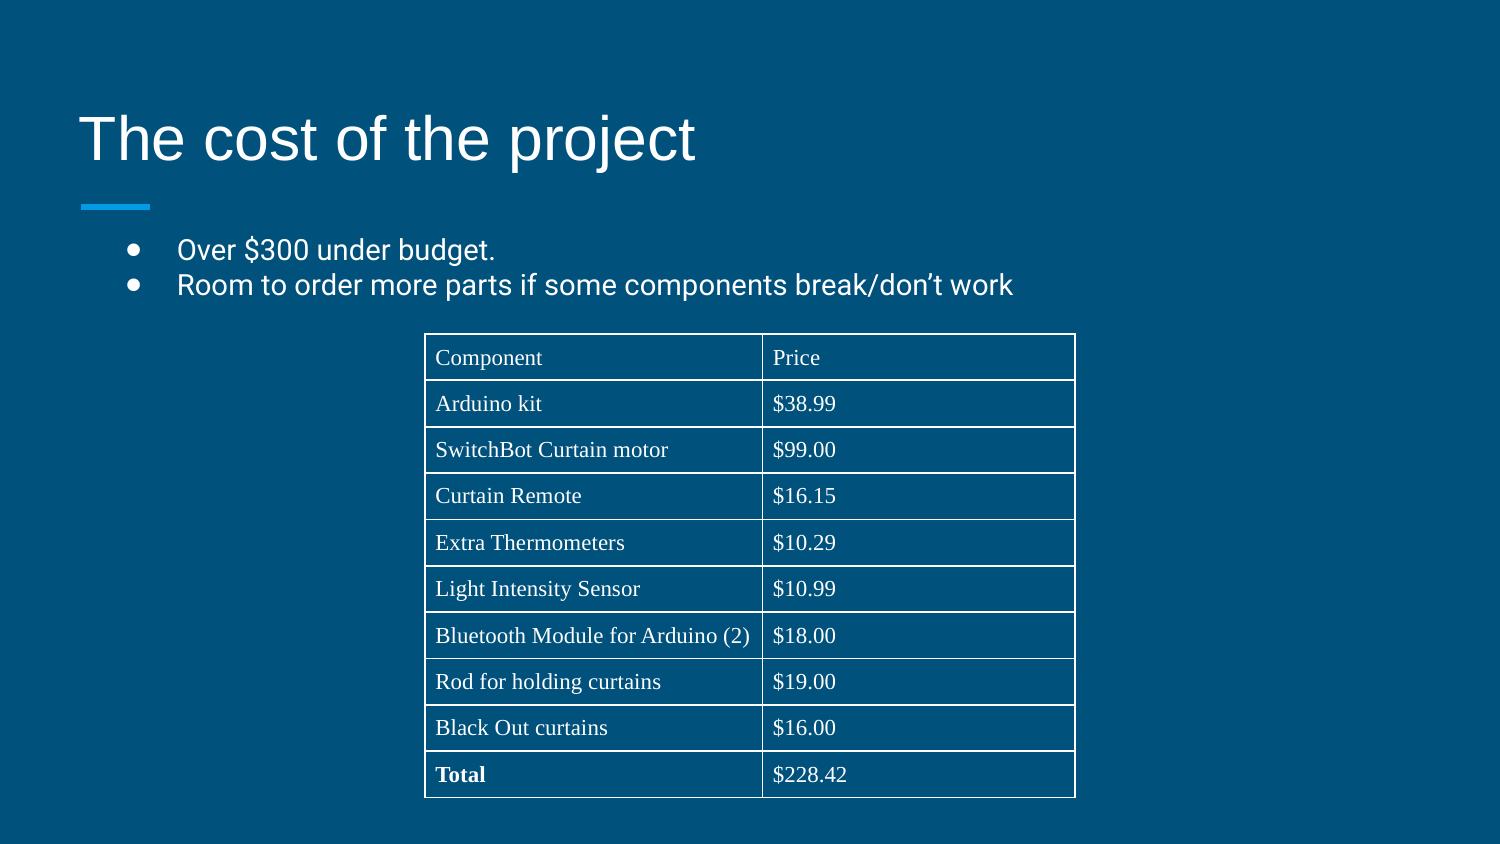

# The cost of the project
Over $300 under budget.
Room to order more parts if some components break/don’t work

| Component | Price |
| --- | --- |
| Arduino kit | $38.99 |
| SwitchBot Curtain motor | $99.00 |
| Curtain Remote | $16.15 |
| Extra Thermometers | $10.29 |
| Light Intensity Sensor | $10.99 |
| Bluetooth Module for Arduino (2) | $18.00 |
| Rod for holding curtains | $19.00 |
| Black Out curtains | $16.00 |
| Total | $228.42 |